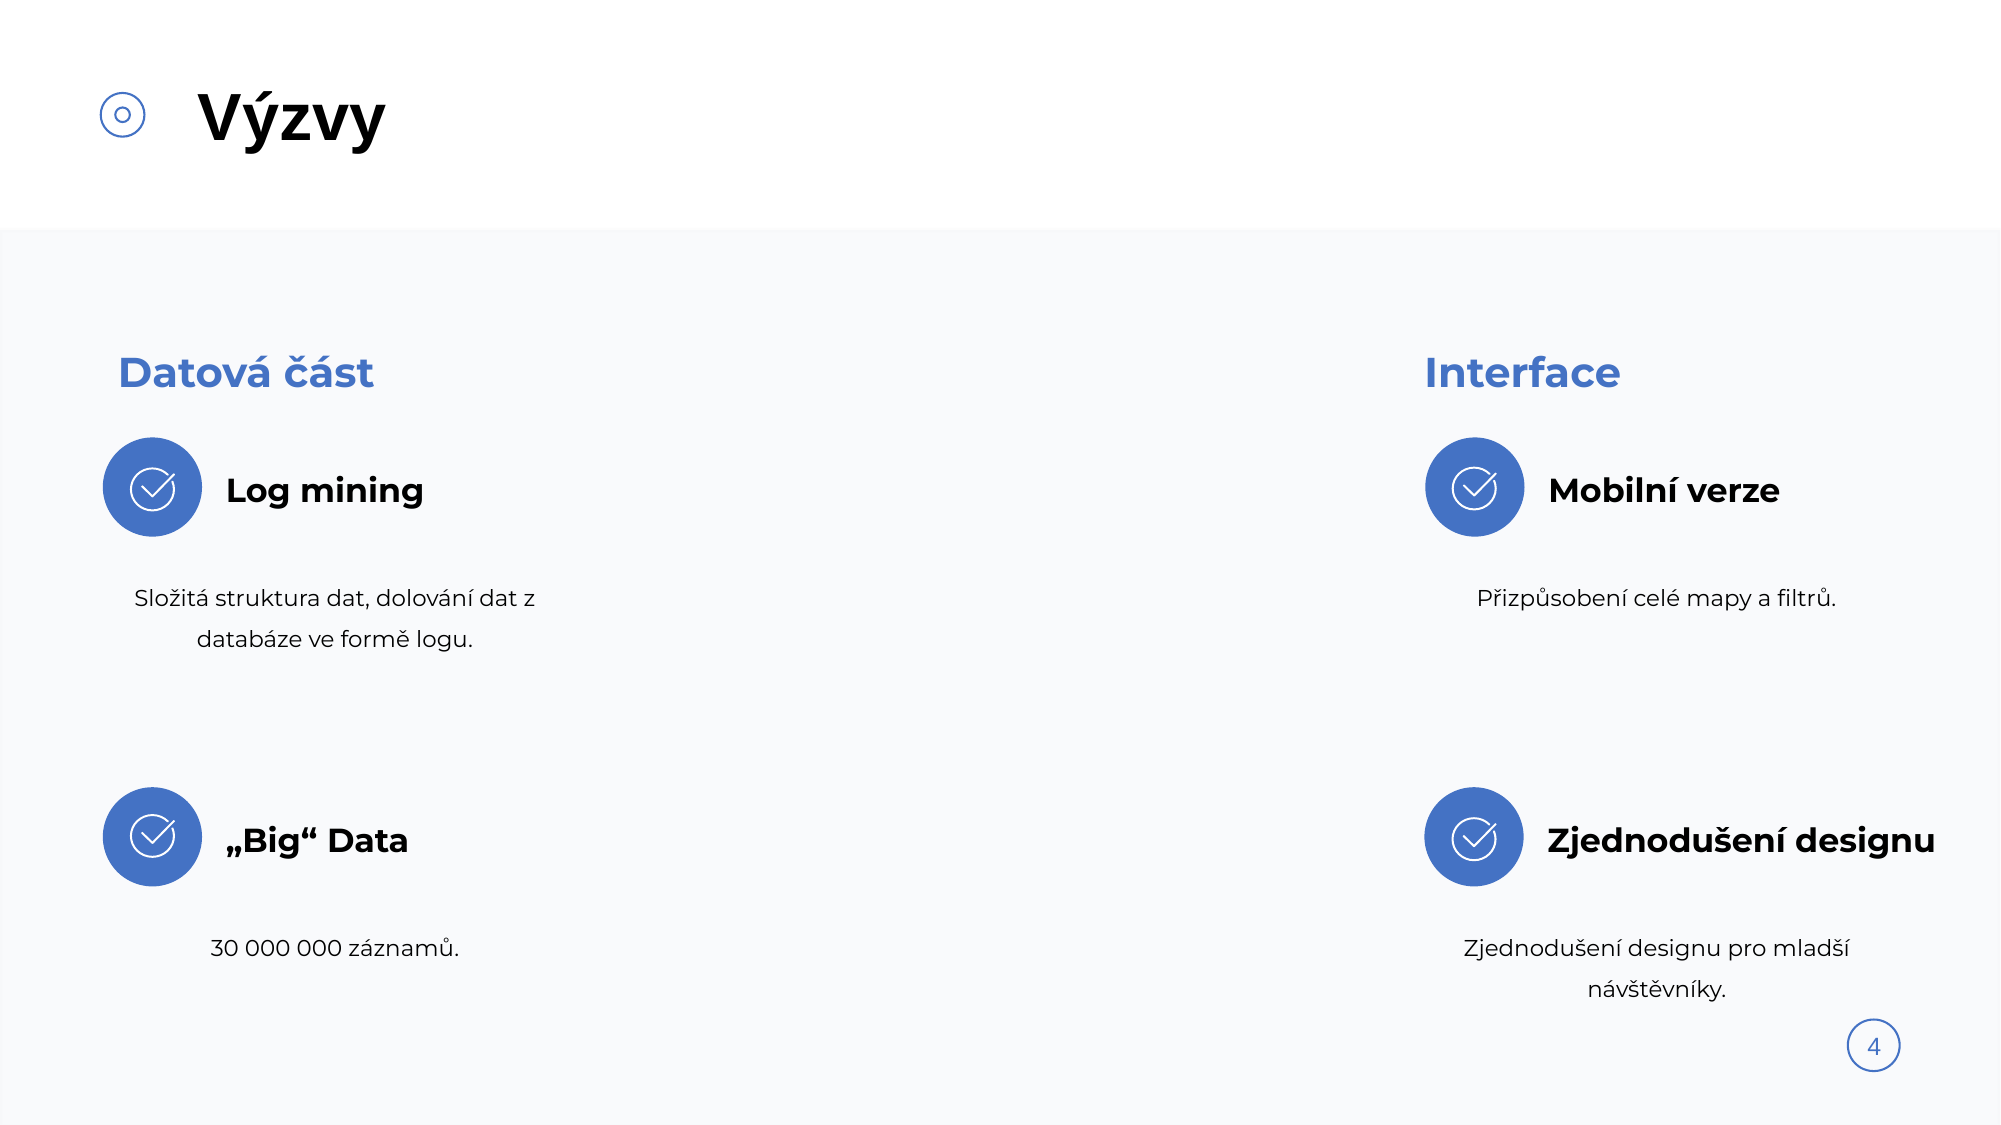

Výzvy
Datová část
Interface

Log mining
Složitá struktura dat, dolování dat z databáze ve formě logu.

Mobilní verze
Přizpůsobení celé mapy a filtrů.

Zjednodušení designu
Zjednodušení designu pro mladší návštěvníky.

„Big“ Data
30 000 000 záznamů.